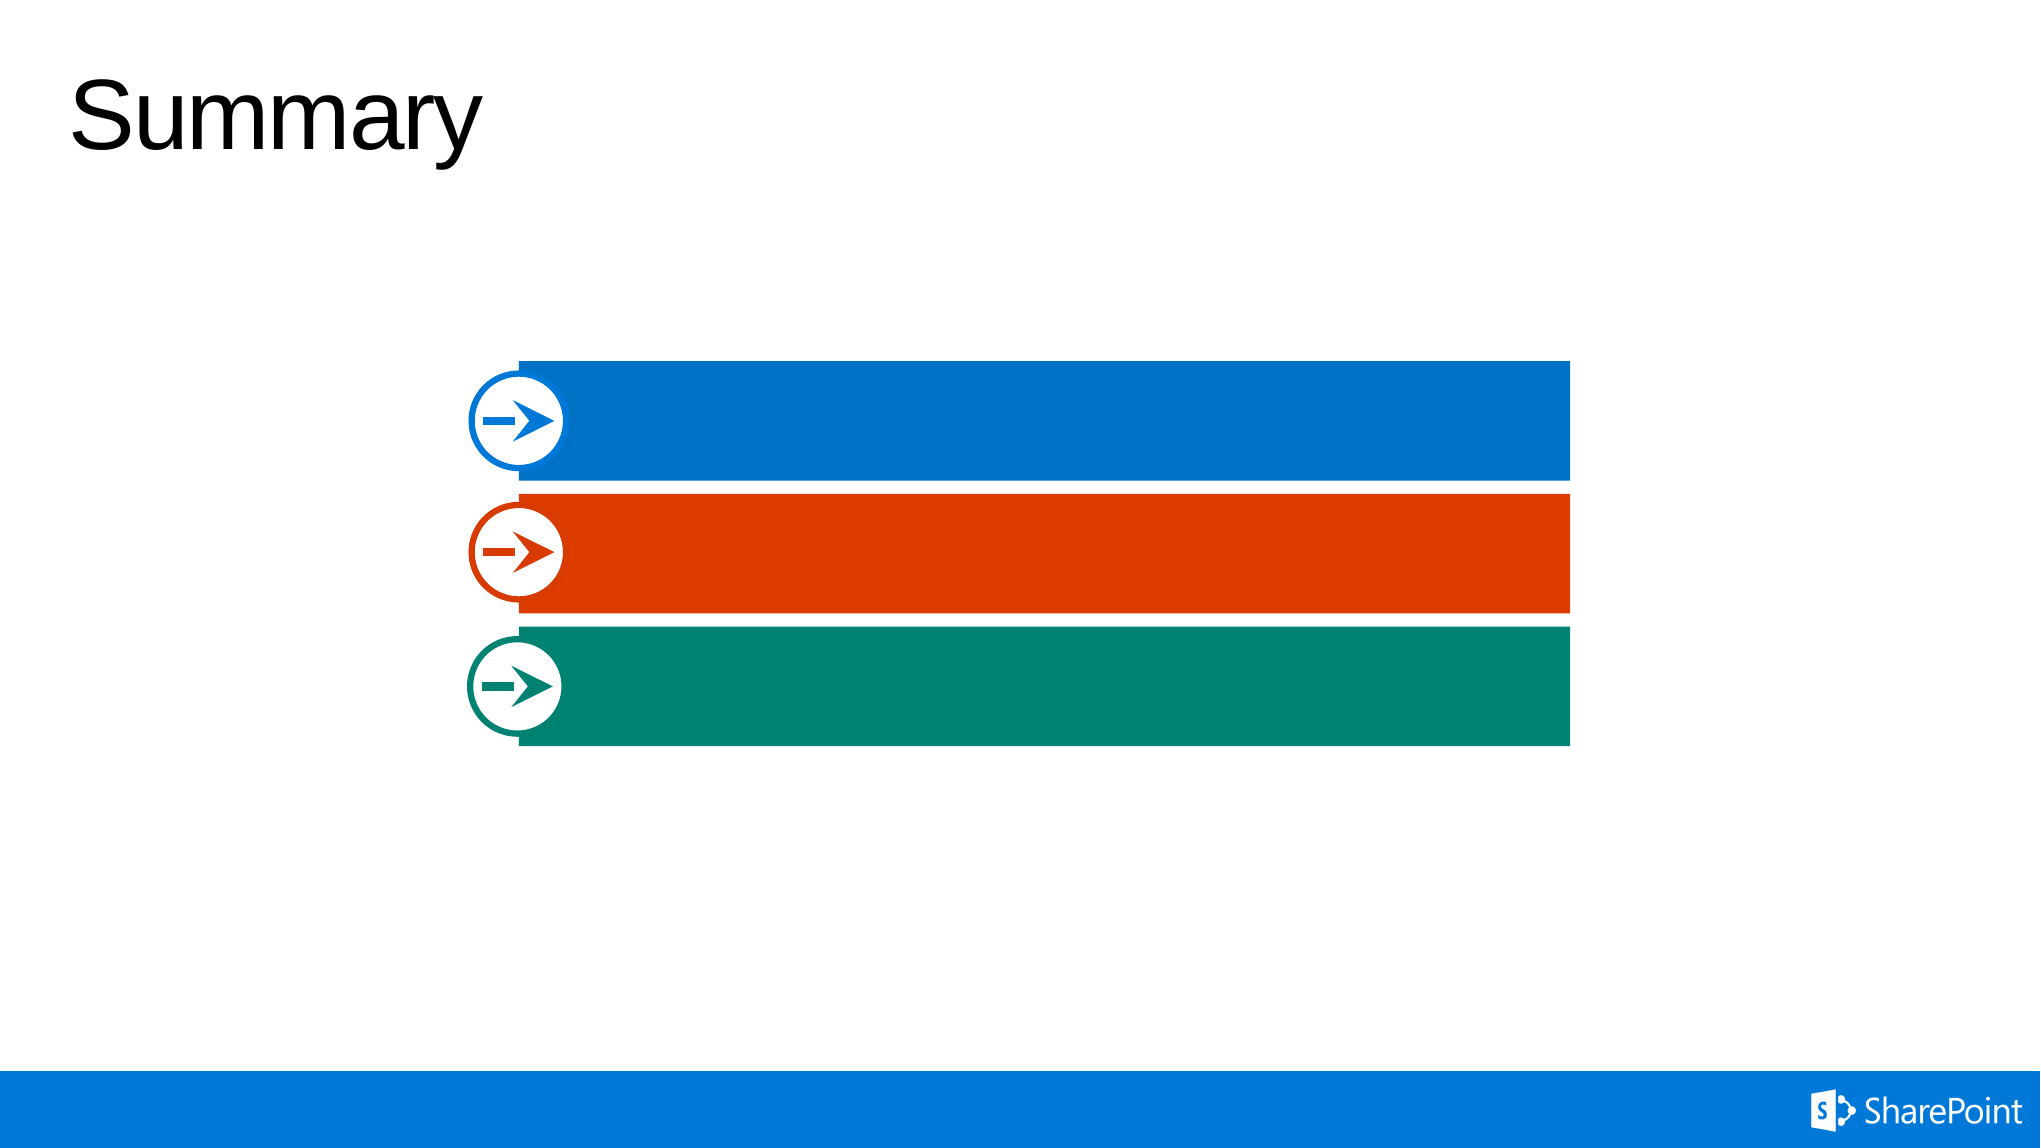

# Summary
Overview

Libraries / Methods

Q&A